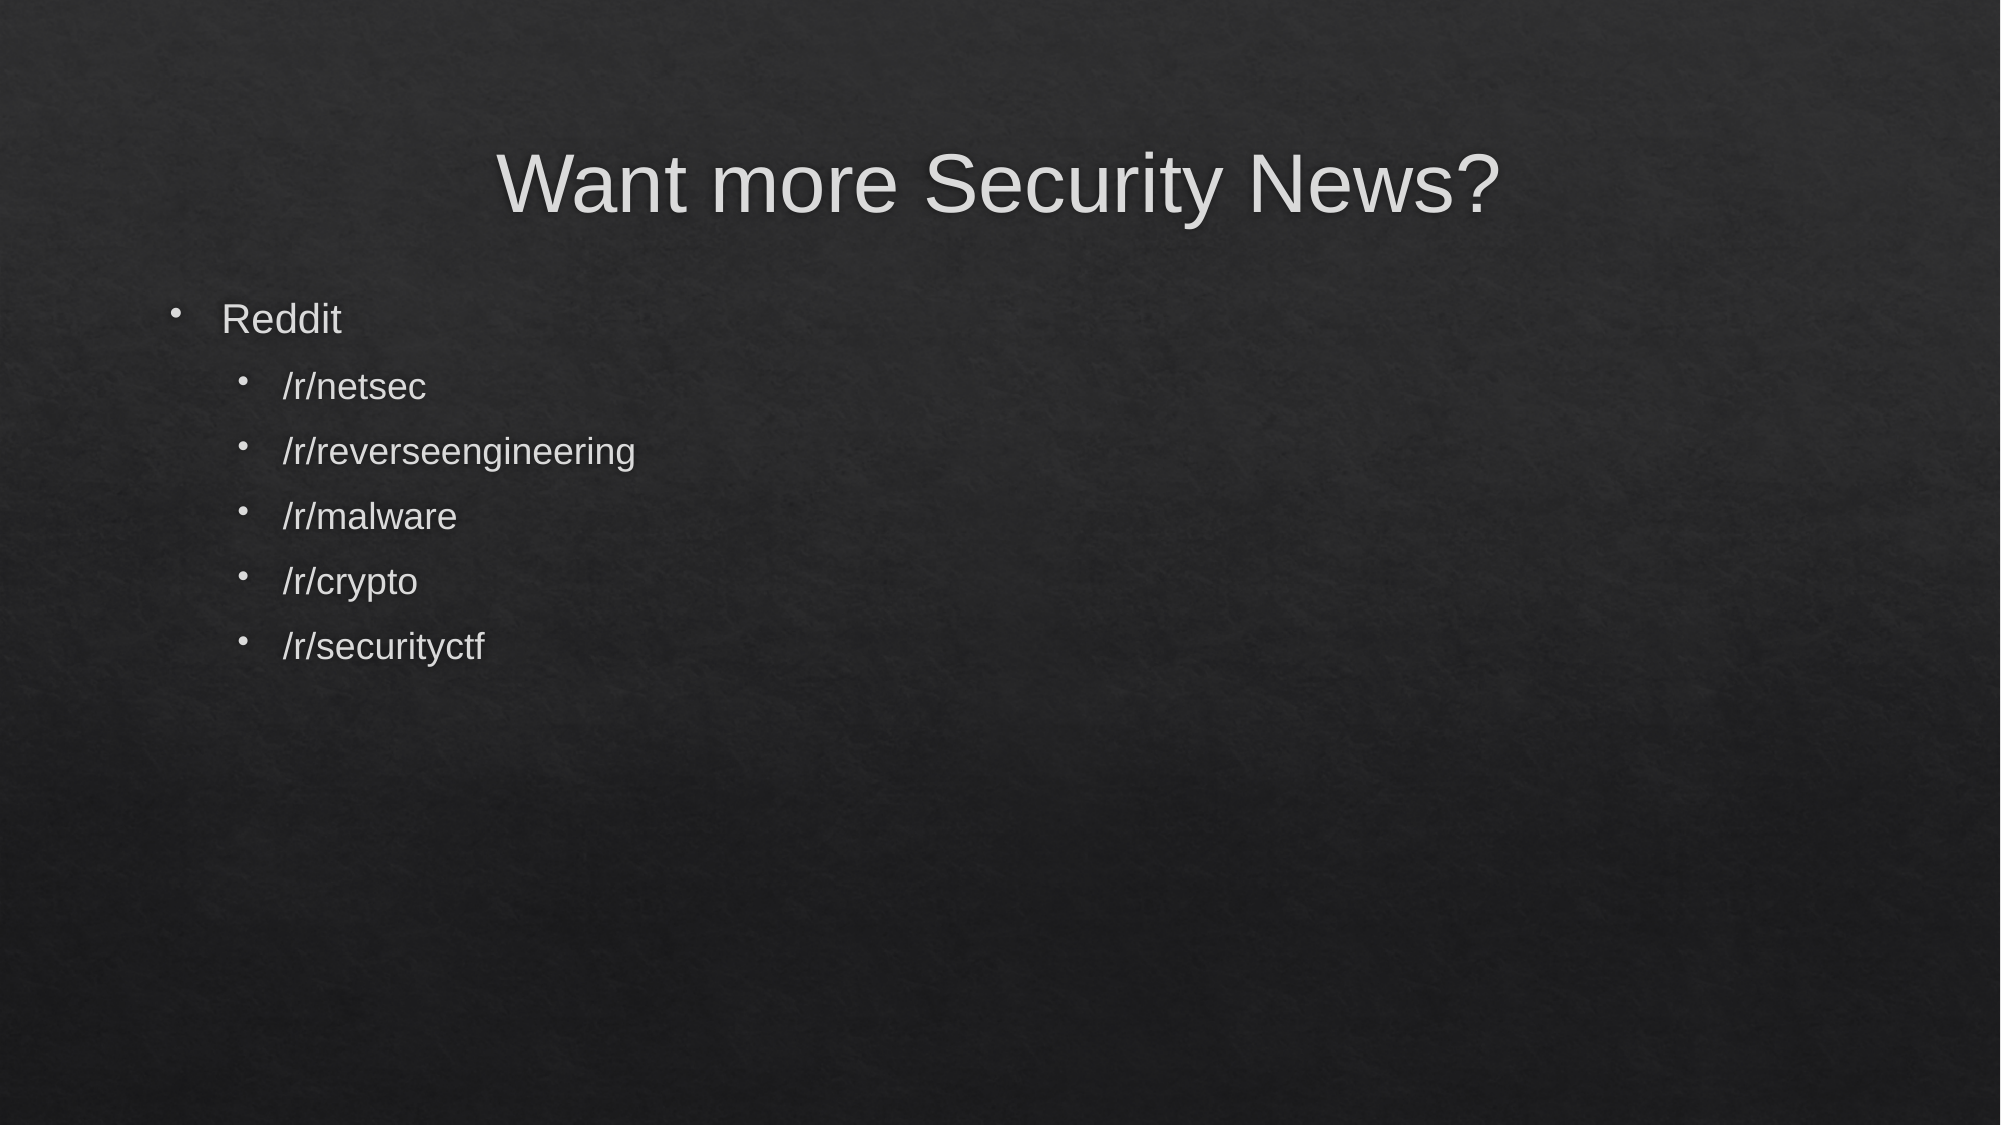

# Want more Security News?
Reddit
/r/netsec
/r/reverseengineering
/r/malware
/r/crypto
/r/securityctf